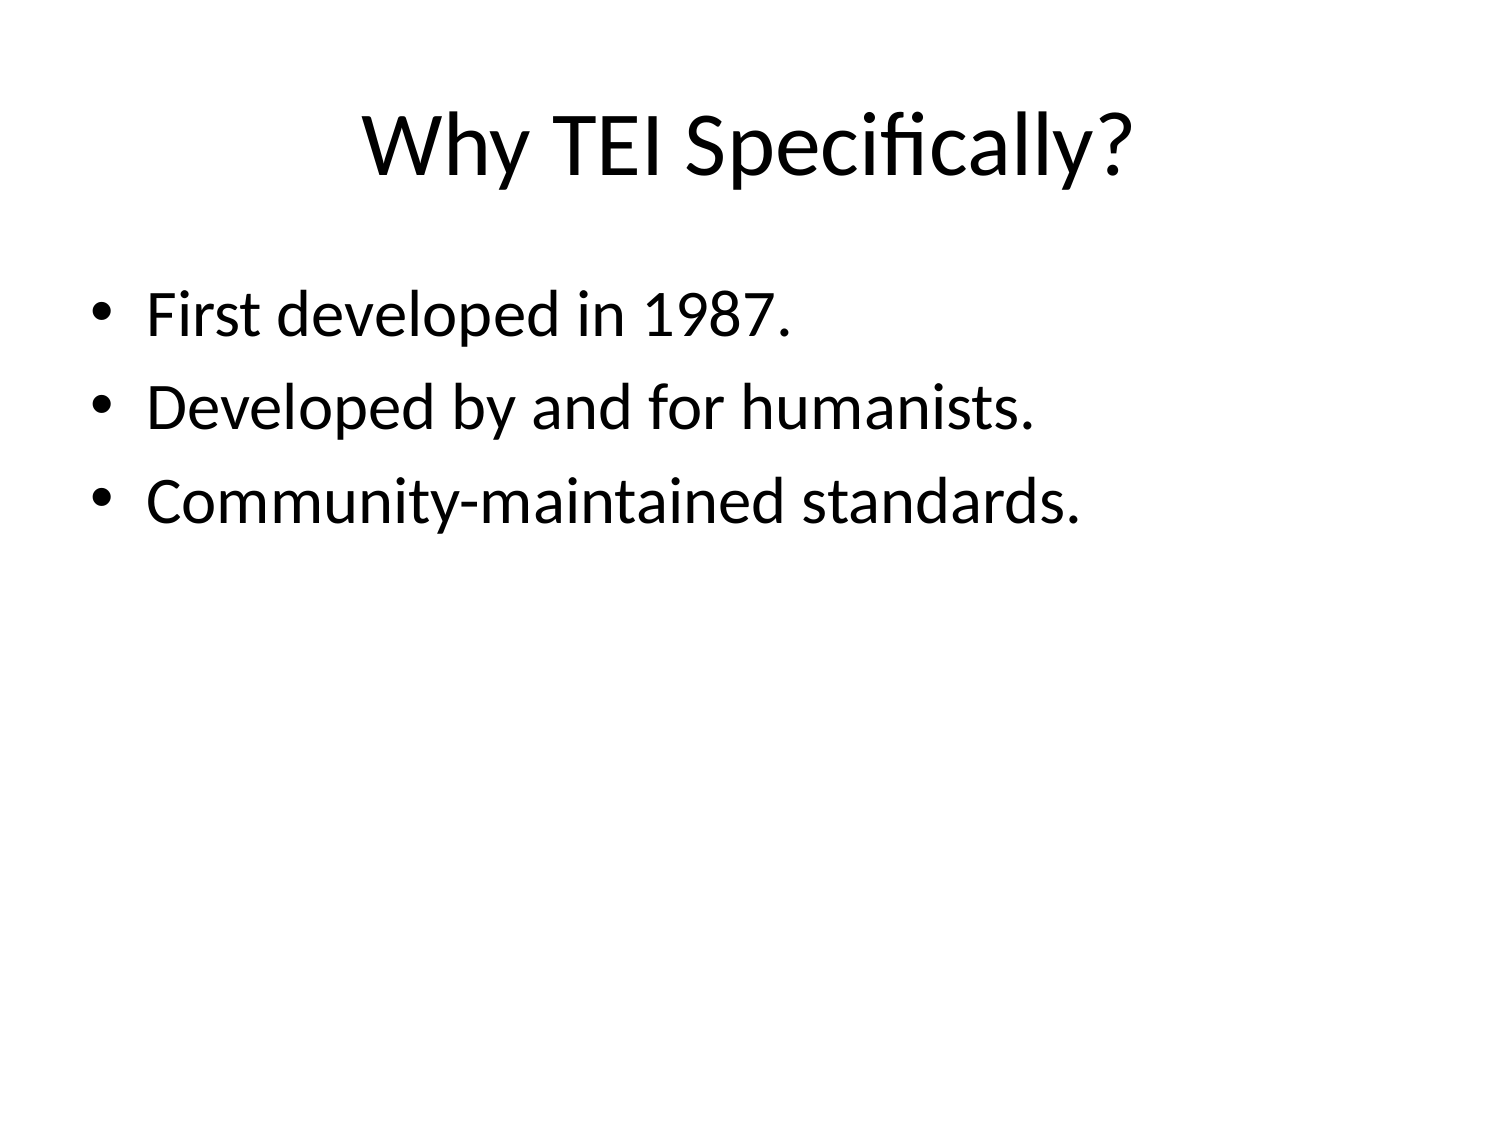

# Why TEI Specifically?
First developed in 1987.
Developed by and for humanists.
Community-maintained standards.